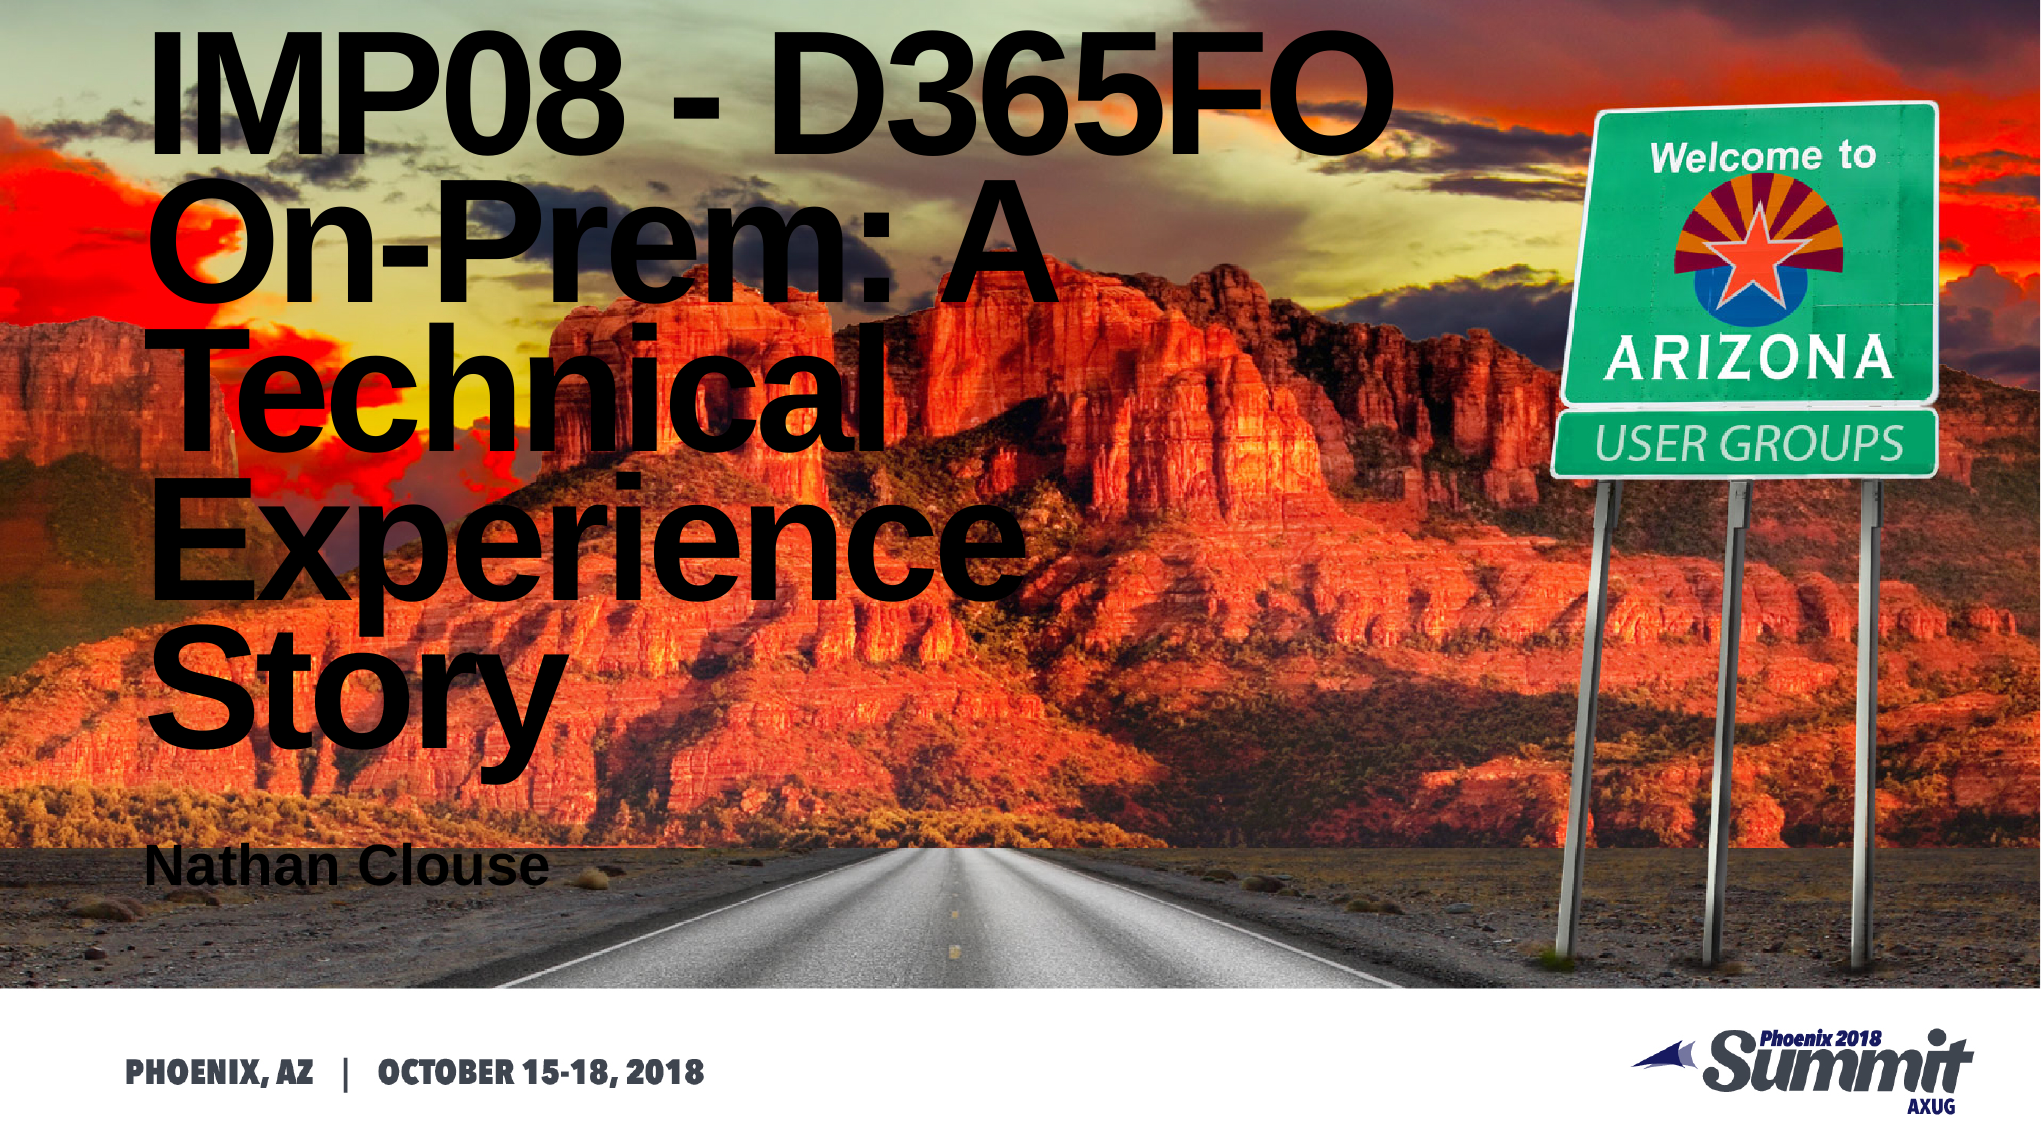

IMP08 - D365FO On-Prem: A Technical Experience Story
Nathan Clouse